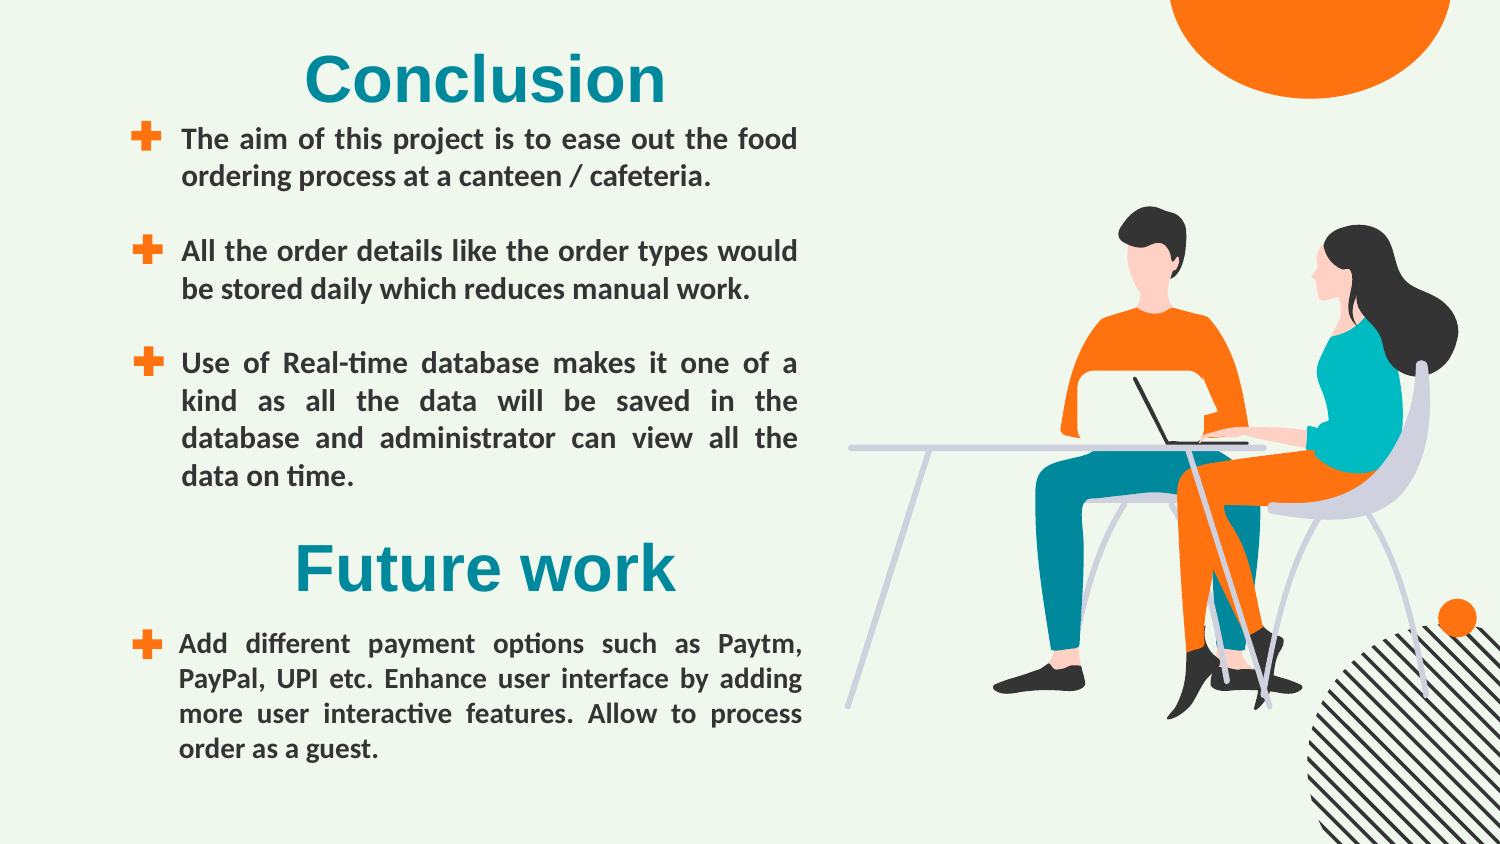

Conclusion
The aim of this project is to ease out the food ordering process at a canteen / cafeteria.

All the order details like the order types would be stored daily which reduces manual work.

Use of Real-time database makes it one of a kind as all the data will be saved in the database and administrator can view all the data on time.

# Future work

Add different payment options such as Paytm, PayPal, UPI etc. Enhance user interface by adding more user interactive features. Allow to process order as a guest.